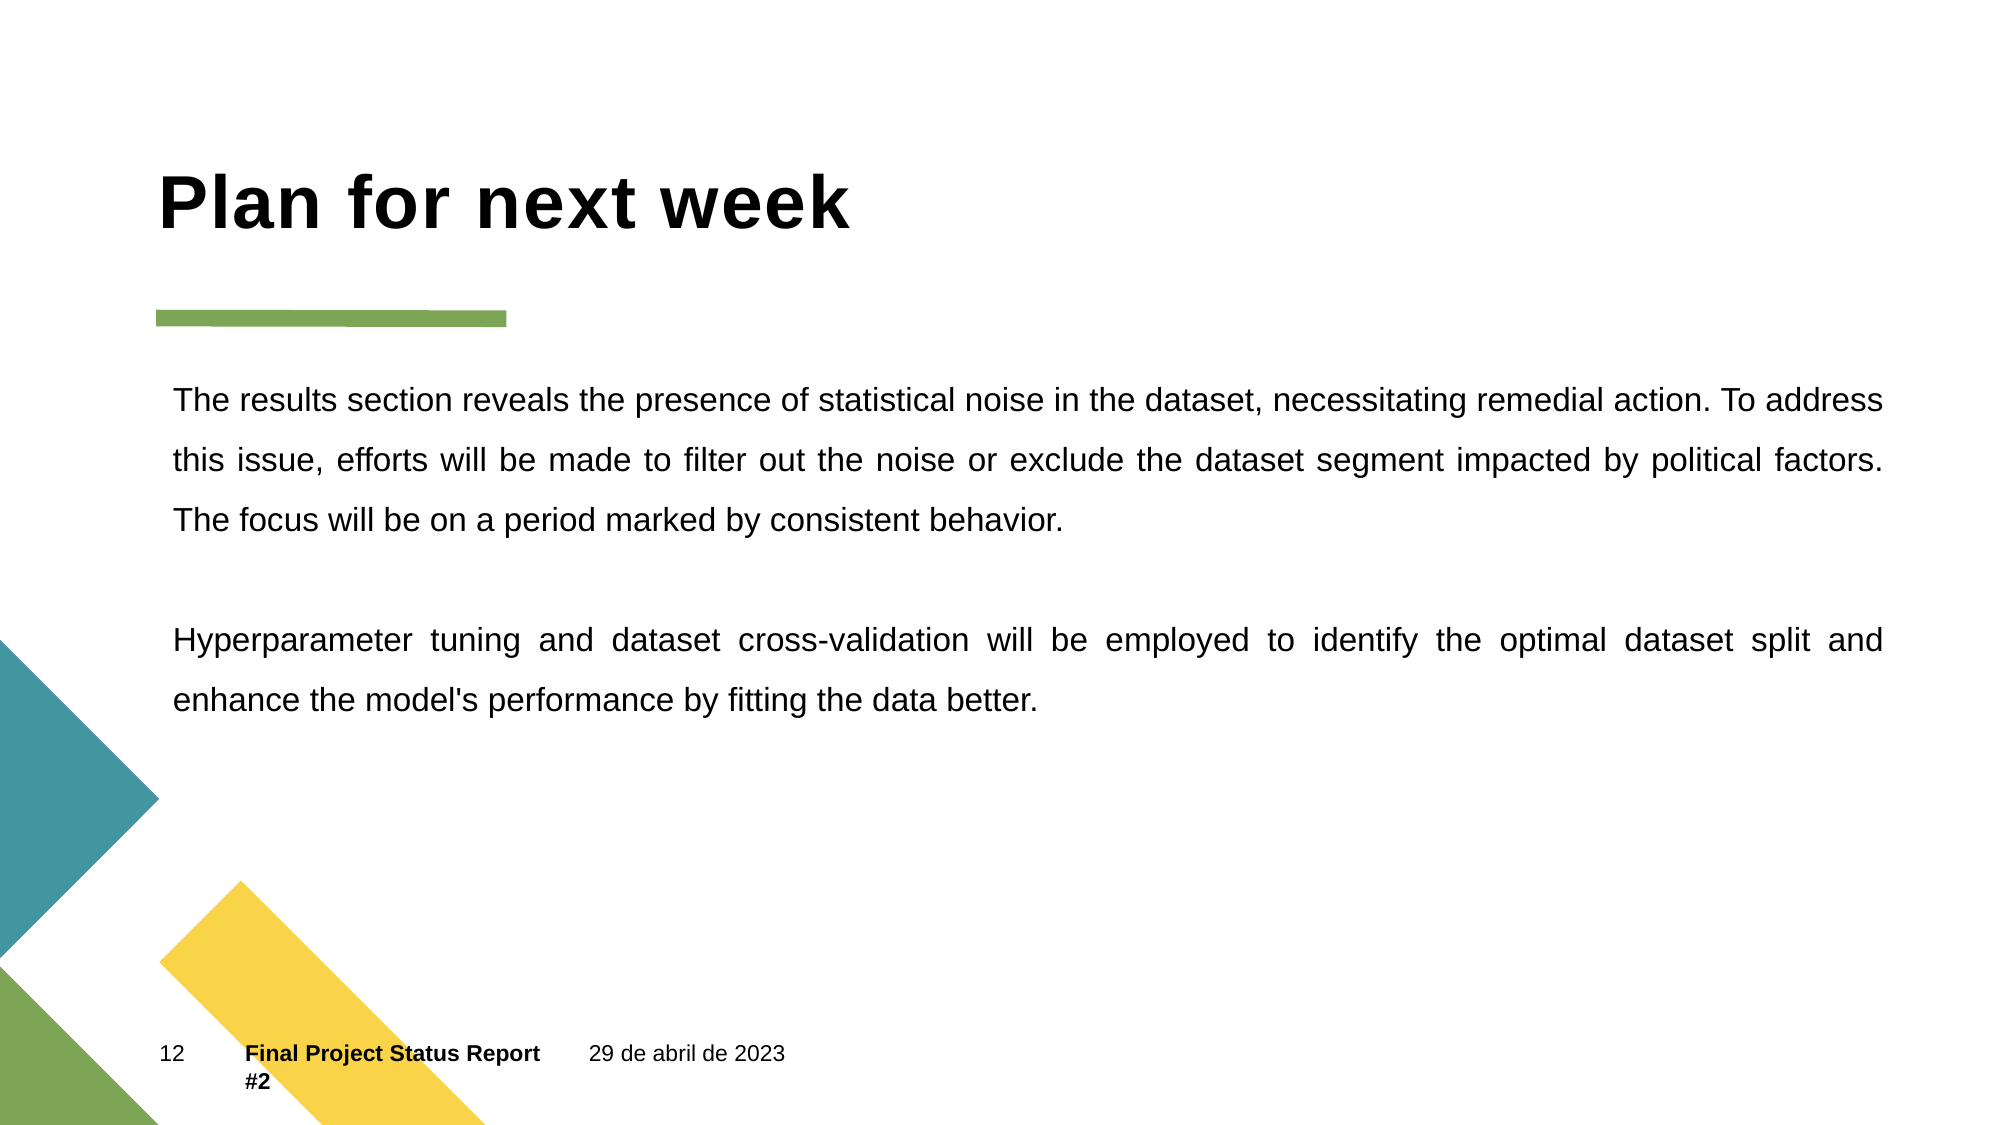

# Plan for next week
The results section reveals the presence of statistical noise in the dataset, necessitating remedial action. To address this issue, efforts will be made to filter out the noise or exclude the dataset segment impacted by political factors. The focus will be on a period marked by consistent behavior.

Hyperparameter tuning and dataset cross-validation will be employed to identify the optimal dataset split and enhance the model's performance by fitting the data better.
12
Final Project Status Report #2
29 de abril de 2023